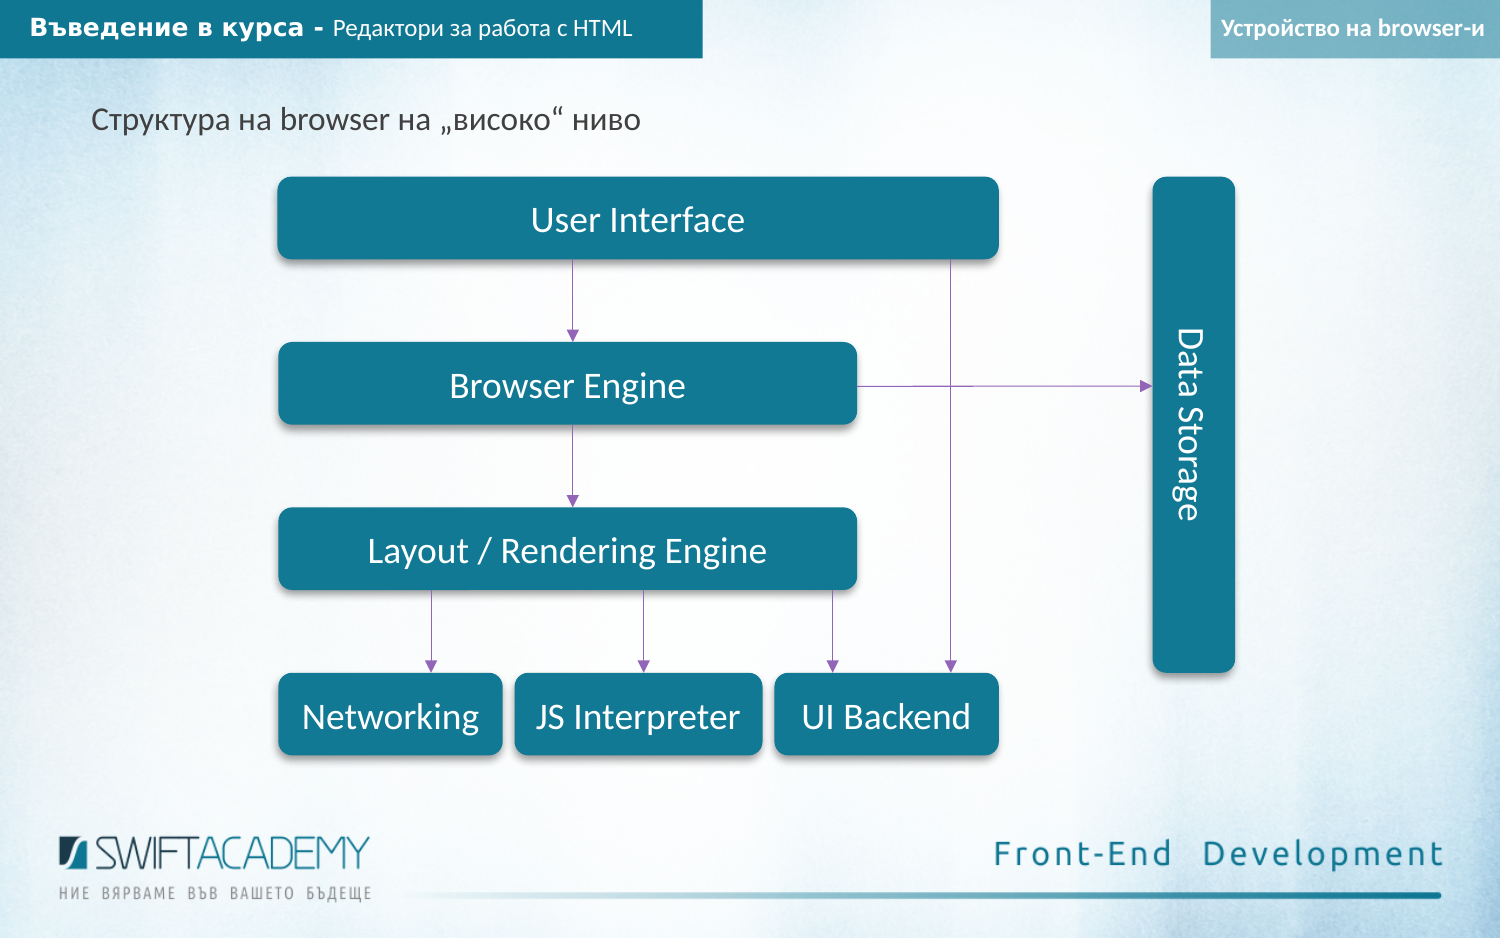

Въведение в курса - Редактори за работа с HTML
Устройство на browser-и
Структура на browser на „високо“ ниво
User Interface
Browser Engine
Data Storage
Layout / Rendering Engine
Networking
JS Interpreter
UI Backend